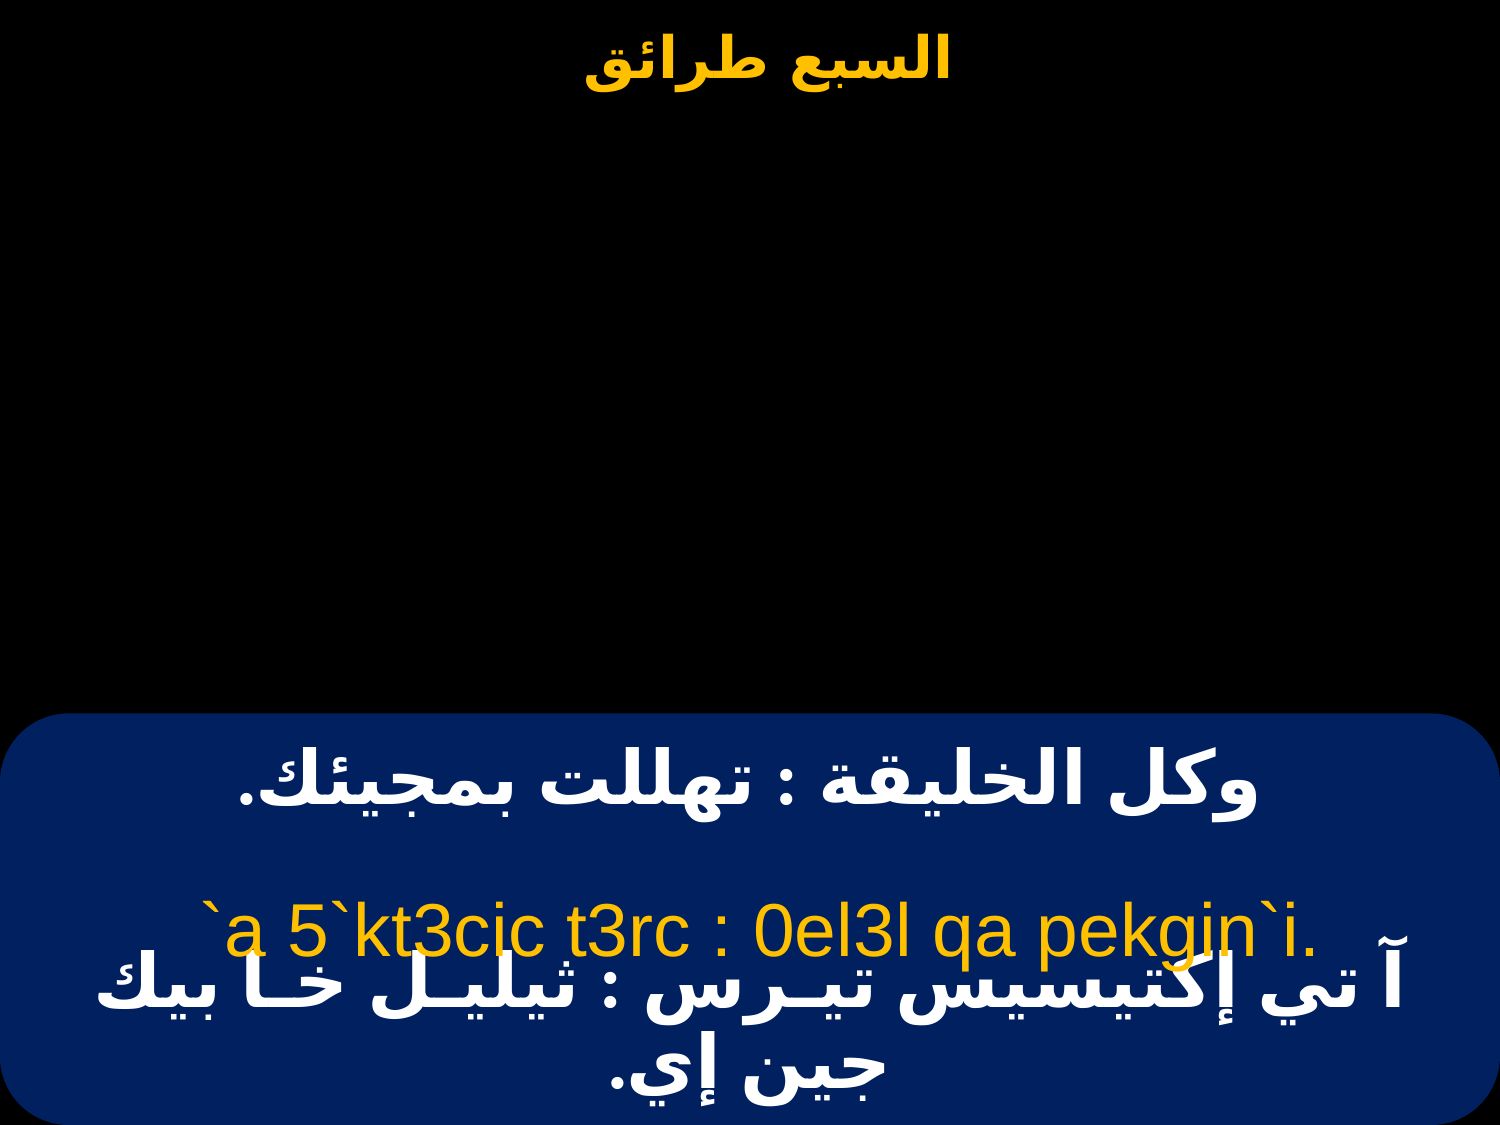

# وكل الخليقة : تهللت بمجيئك.
 `a 5`kt3cic t3rc : 0el3l qa pekgin`i.
آ تي إكتيسيس تيـرس : ثيليـل خـا بيك جين إي.